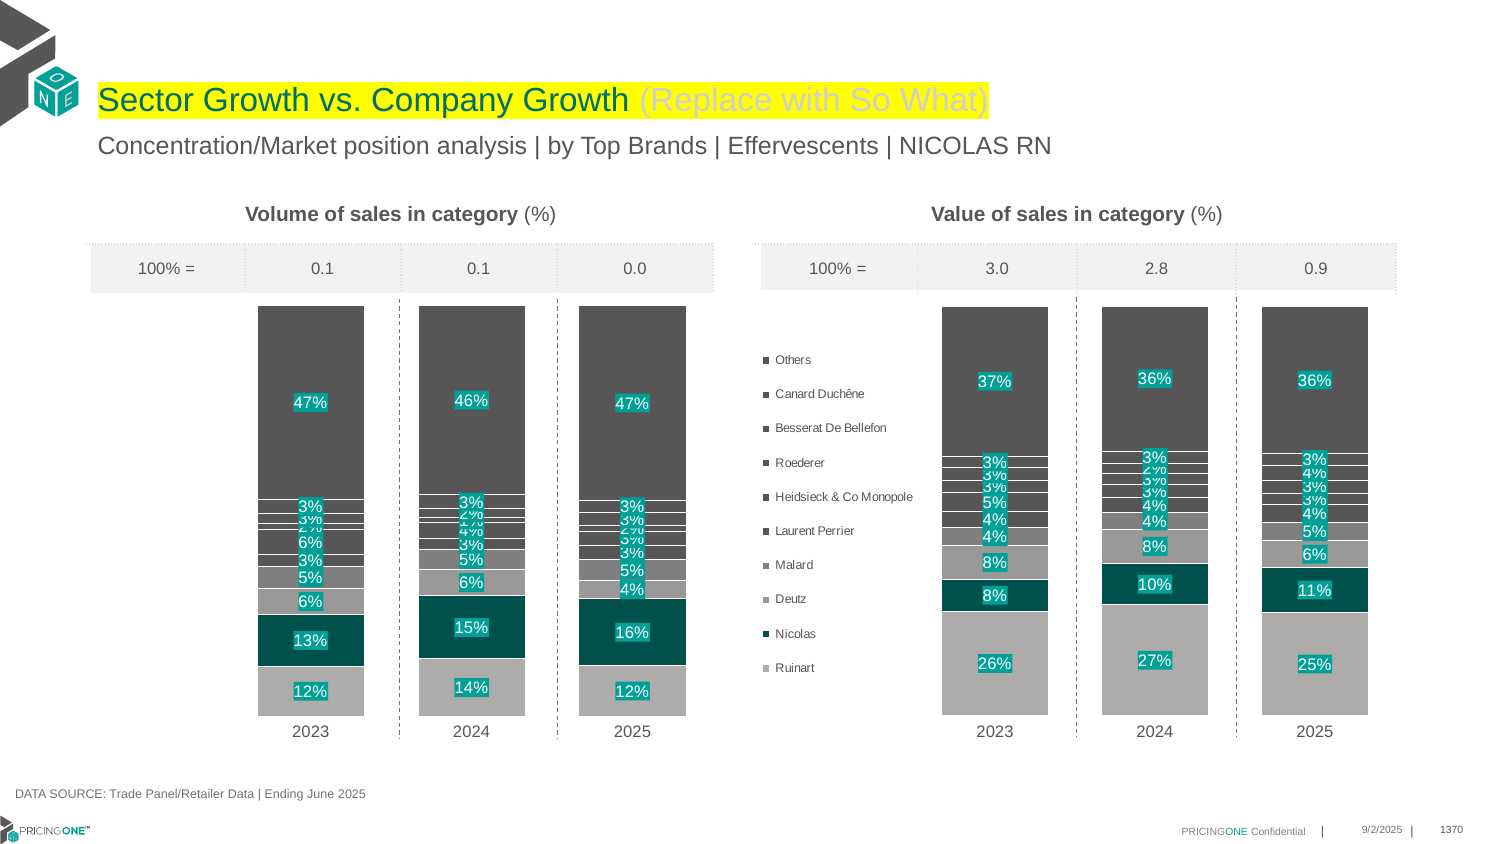

# Sector Growth vs. Company Growth (Replace with So What)
Concentration/Market position analysis | by Top Brands | Effervescents | NICOLAS RN
| Volume of sales in category (%) |  |  |  |
| --- | --- | --- | --- |
| 100% = | 0.1 | 0.1 | 0.0 |
| Value of sales in category (%) |  |  |  |
| --- | --- | --- | --- |
| 100% = | 3.0 | 2.8 | 0.9 |

### Chart

| Category | Ruinart | Nicolas | Deutz | Malard | Laurent Perrier | Heidsieck & Co Monopole | Roederer | Besserat De Bellefon | Canard Duchêne | Others |
|---|---|---|---|---|---|---|---|---|---|---|
| 2023 | 0.12194048104362006 | 0.1254790052996331 | 0.06339991846718304 | 0.05443130860171219 | 0.0286180187525479 | 0.05968202201386058 | 0.01575214023644517 | 0.02519364044027721 | 0.03240114145943743 | 0.4731023236852833 |
| 2024 | 0.13945800703565558 | 0.15363538333716345 | 0.06445226183952342 | 0.04760557902738249 | 0.027081970690660963 | 0.03899662359242695 | 0.0136293729781329 | 0.019798829747741695 | 0.03429440152733829 | 0.46104757022397425 |
| 2025 | 0.1231666929506387 | 0.1629606266098933 | 0.044314776849077434 | 0.05230510434736897 | 0.03274982915418178 | 0.034694843084686955 | 0.015349839667770593 | 0.029595752510119328 | 0.030121431950796404 | 0.4747411028754665 |

### Chart

| Category | Ruinart | Nicolas | Deutz | Malard | Laurent Perrier | Heidsieck & Co Monopole | Roederer | Besserat De Bellefon | Canard Duchêne | Others |
|---|---|---|---|---|---|---|---|---|---|---|
| 2023 | 0.25540367703958433 | 0.07788325528459975 | 0.08169473480481555 | 0.044315199930767456 | 0.03984359617436538 | 0.045450627034167135 | 0.030564288821795637 | 0.030427433797220436 | 0.027442786717146492 | 0.36697440039553786 |
| 2024 | 0.27114088310187956 | 0.10037960013903917 | 0.08384910622345393 | 0.04069181417807608 | 0.03682070551490571 | 0.03160056863825072 | 0.027210240132827395 | 0.023884838417769148 | 0.029395244947675266 | 0.35502699870612303 |
| 2025 | 0.25243894782408516 | 0.10940541112118352 | 0.06476801219556523 | 0.045709137091062495 | 0.04279903202106907 | 0.028174707640182362 | 0.032008952813780814 | 0.036581188296575175 | 0.027142622685381514 | 0.3609719883111147 |
DATA SOURCE: Trade Panel/Retailer Data | Ending June 2025

9/2/2025
1370